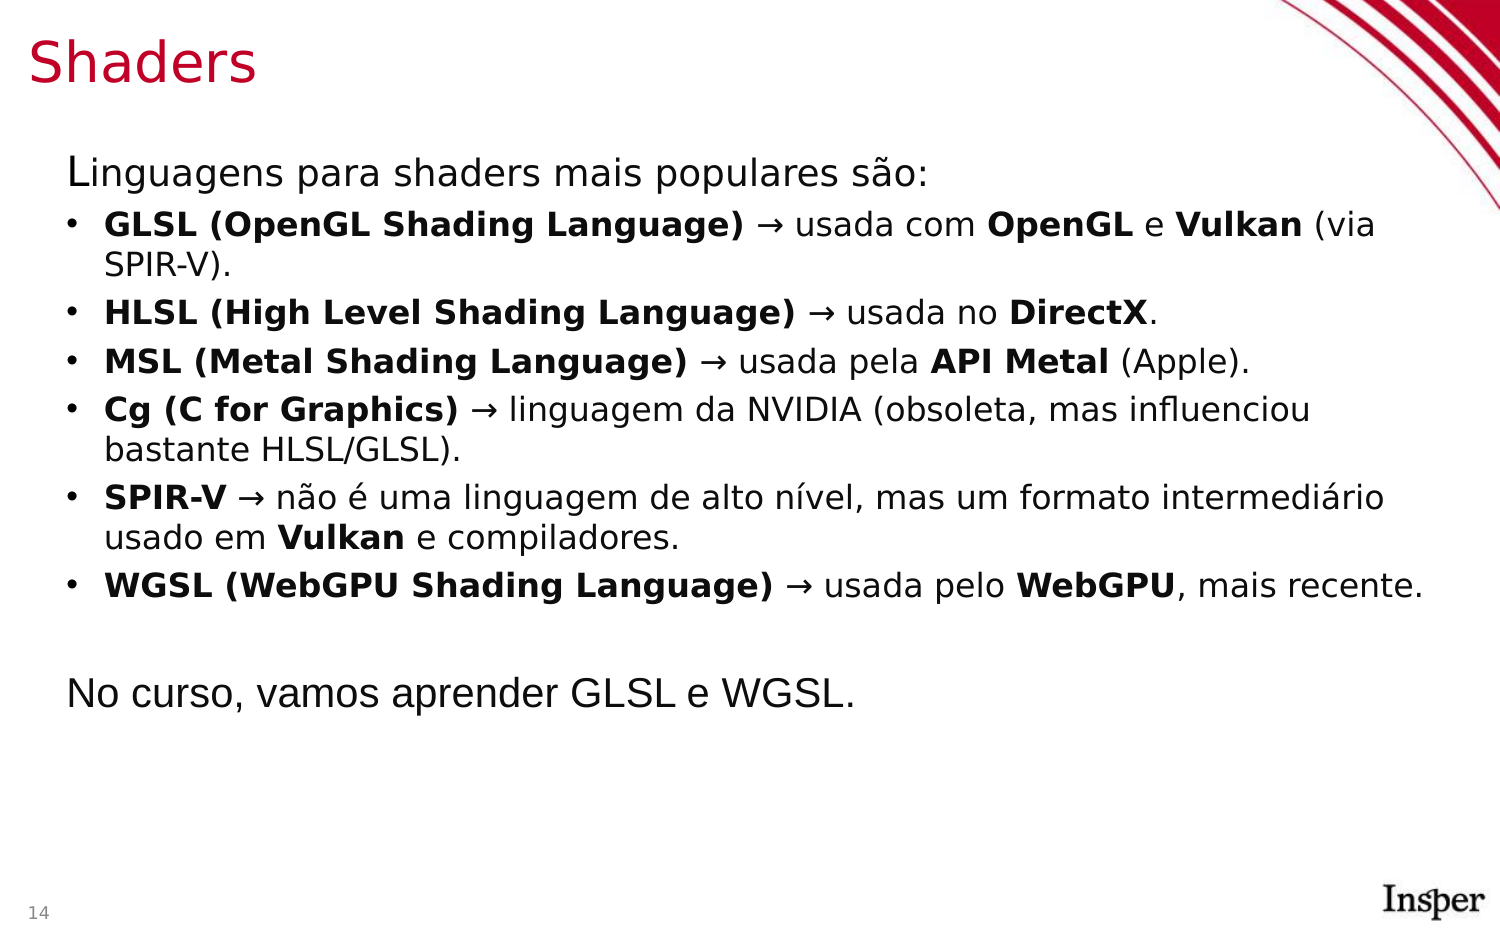

# Shaders
Linguagens para shaders mais populares são:
GLSL (OpenGL Shading Language) → usada com OpenGL e Vulkan (via SPIR-V).
HLSL (High Level Shading Language) → usada no DirectX.
MSL (Metal Shading Language) → usada pela API Metal (Apple).
Cg (C for Graphics) → linguagem da NVIDIA (obsoleta, mas influenciou bastante HLSL/GLSL).
SPIR-V → não é uma linguagem de alto nível, mas um formato intermediário usado em Vulkan e compiladores.
WGSL (WebGPU Shading Language) → usada pelo WebGPU, mais recente.

No curso, vamos aprender GLSL e WGSL.

14